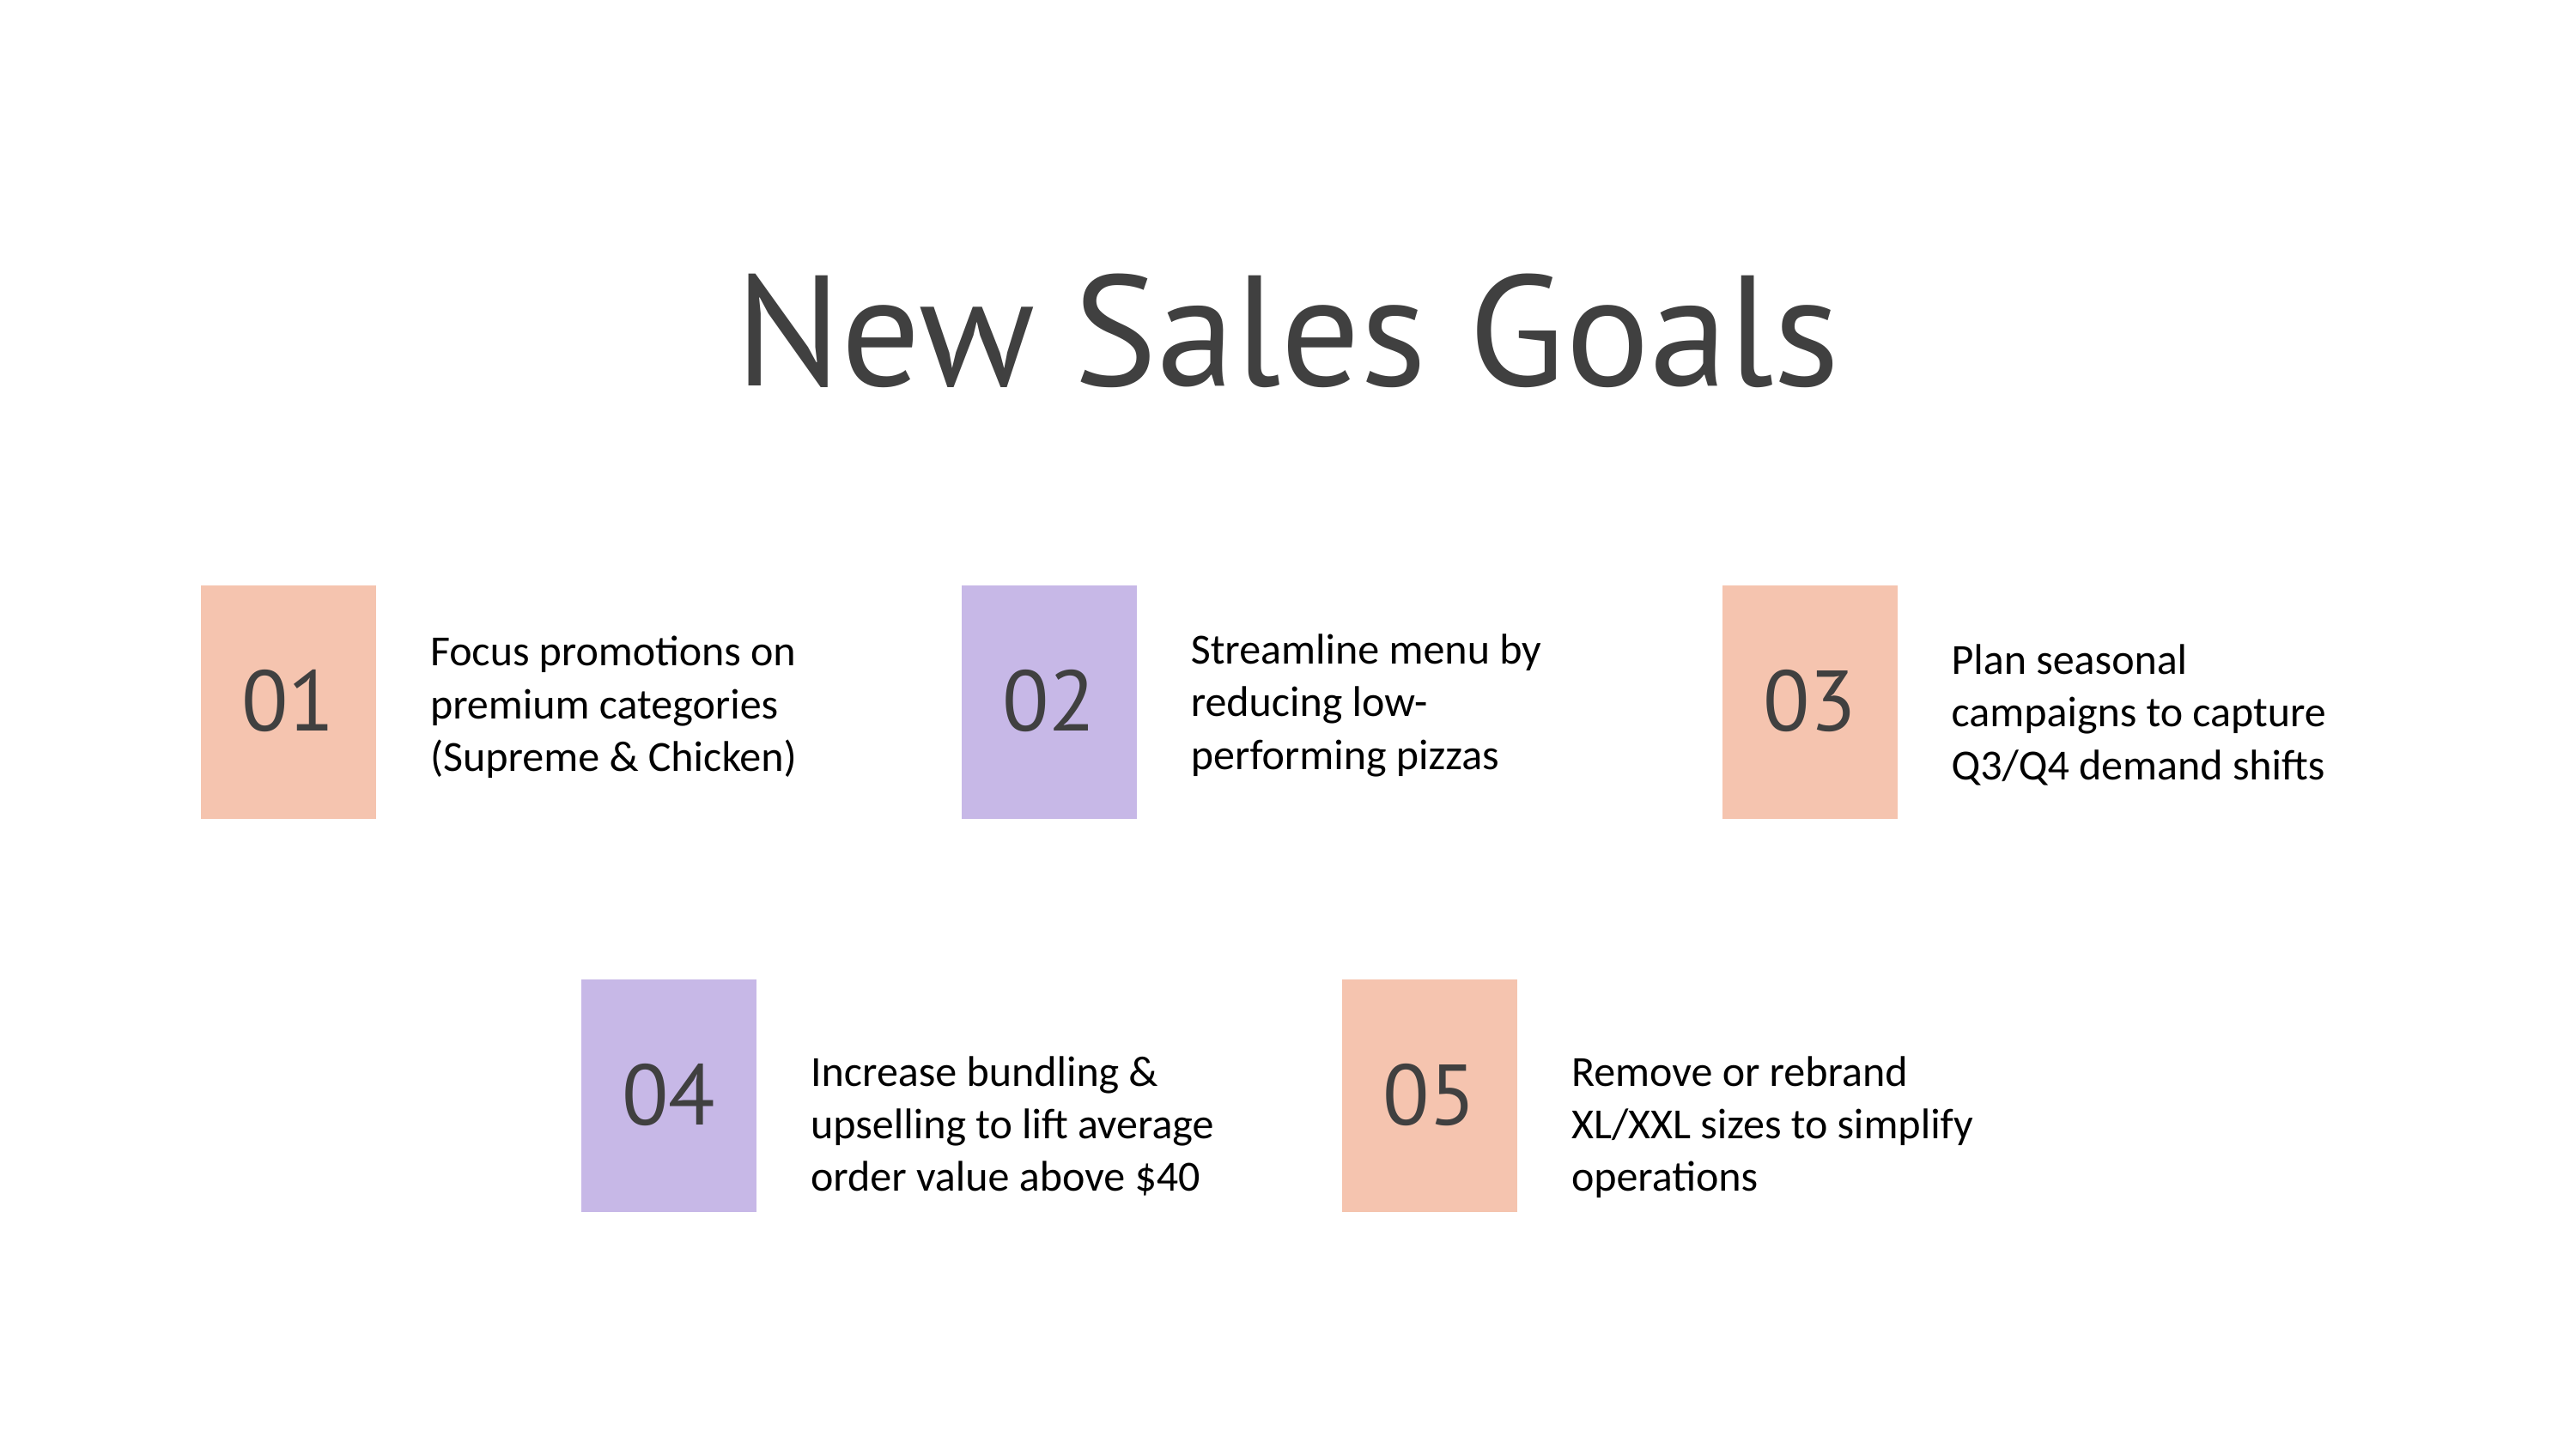

New Sales Goals

Streamline menu by reducing low-performing pizzas
Focus promotions on premium categories (Supreme & Chicken)
Plan seasonal campaigns to capture Q3/Q4 demand shifts
01
02
03

Increase bundling & upselling to lift average order value above $40
Remove or rebrand XL/XXL sizes to simplify operations
04
05